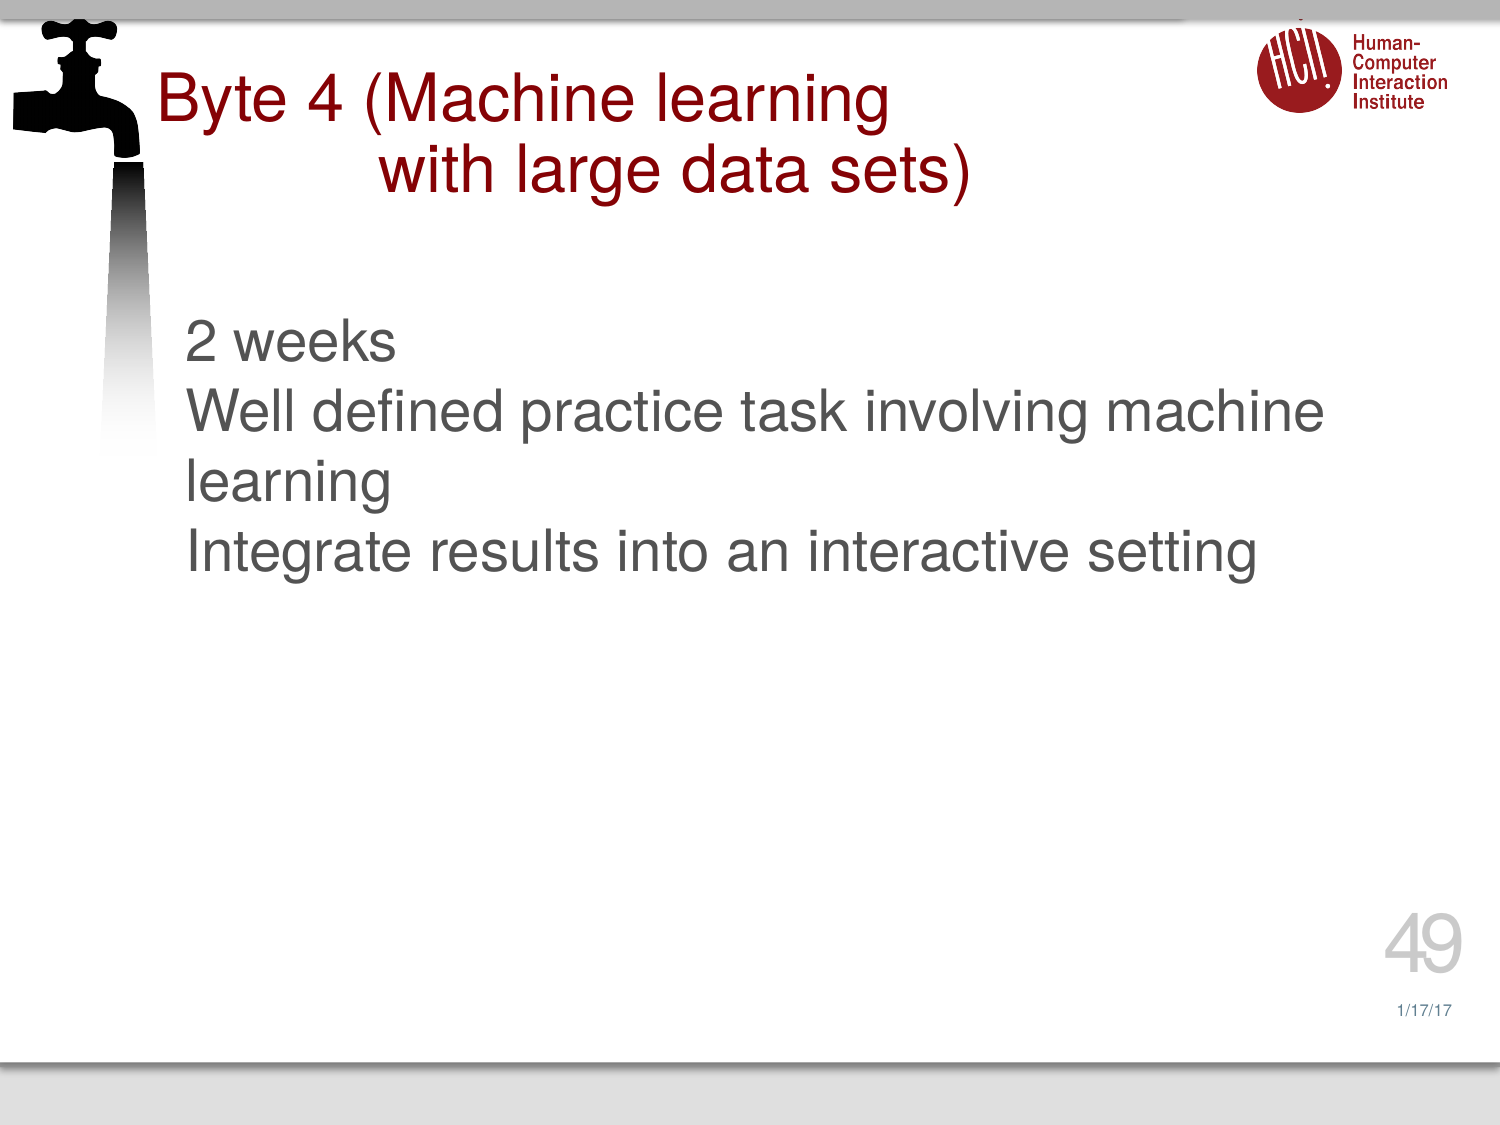

# Byte 4 (Machine learning with large data sets)
2 weeks
Well defined practice task involving machine learning
Integrate results into an interactive setting

49
1/17/17